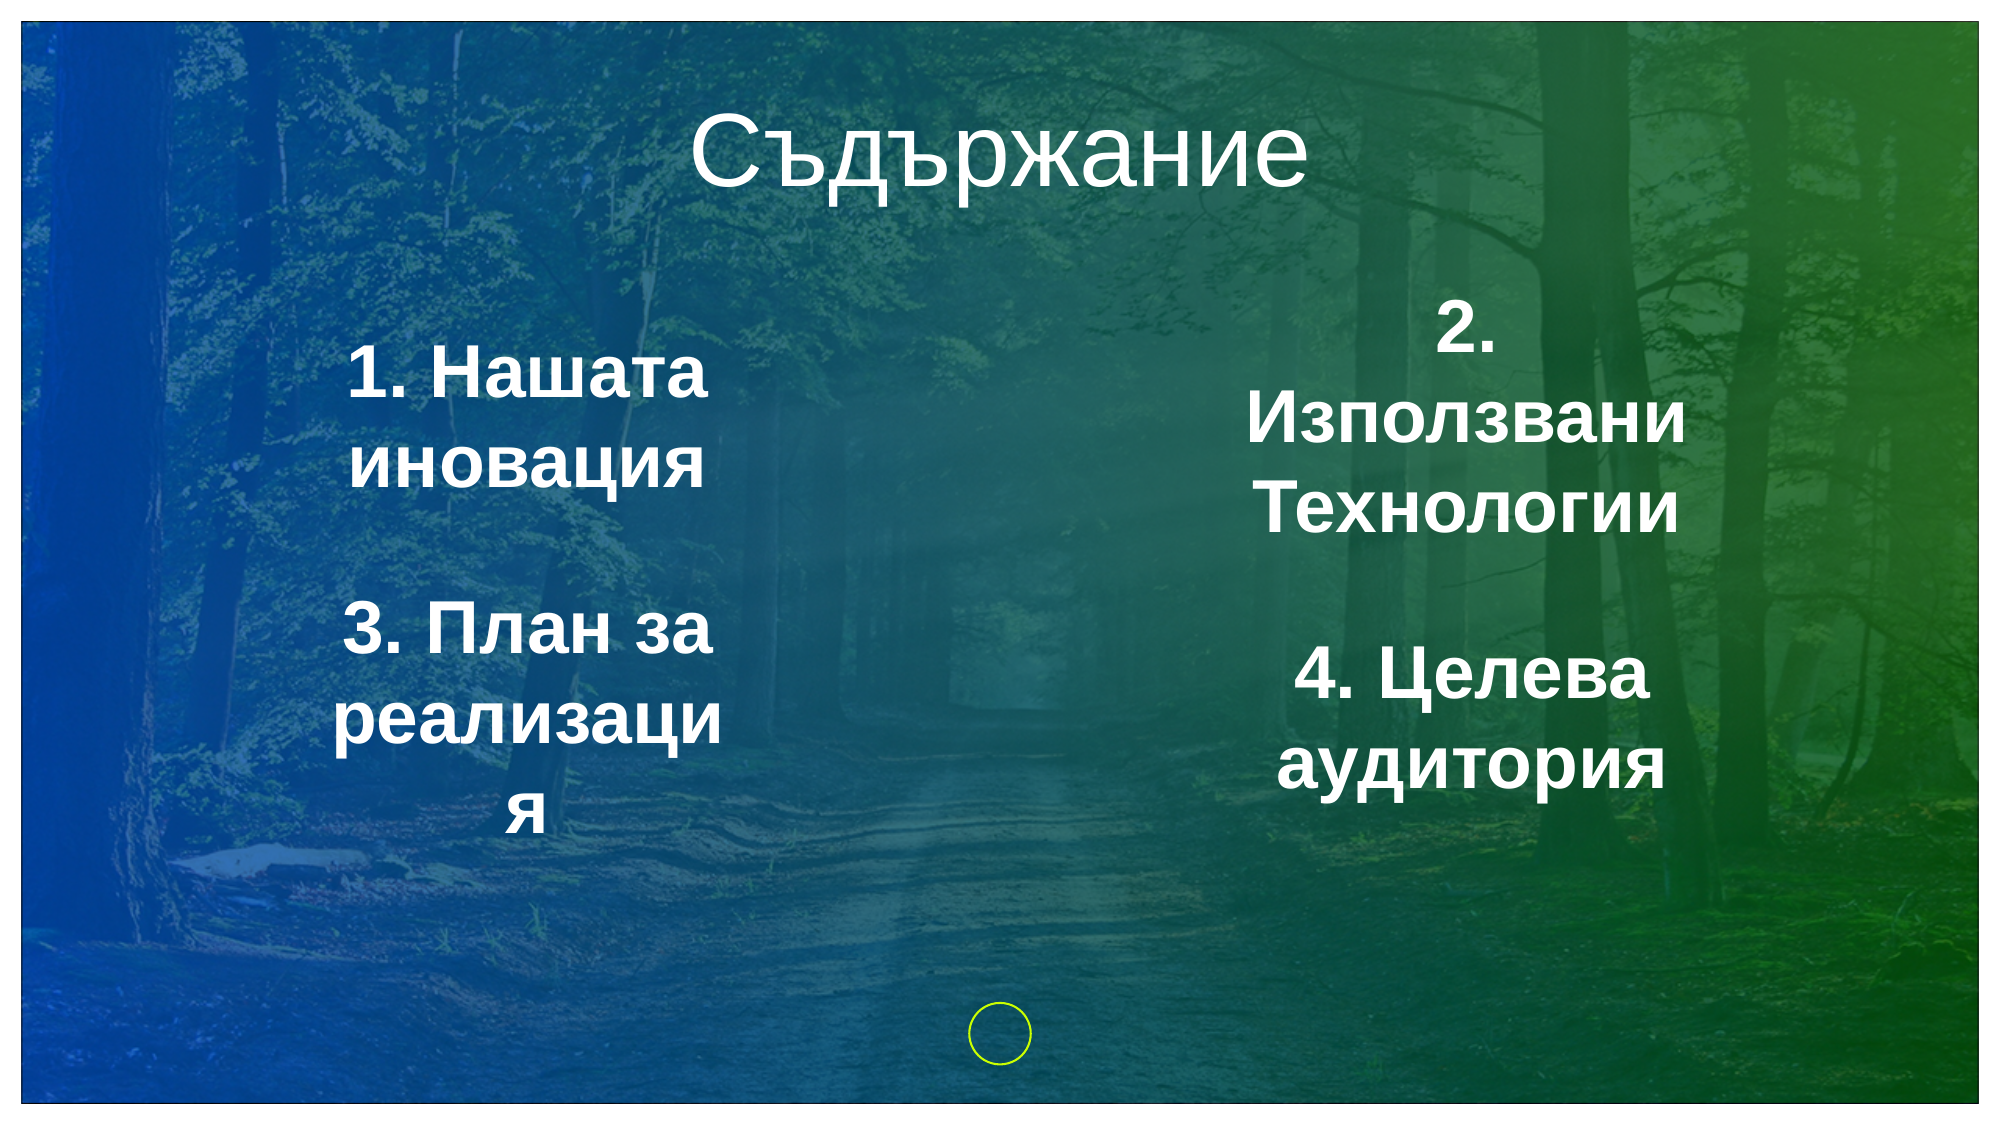

# Съдържание
2. Използвани
Технологии
1. Нашата иновация
3. План за реализация
4. Целева аудитория